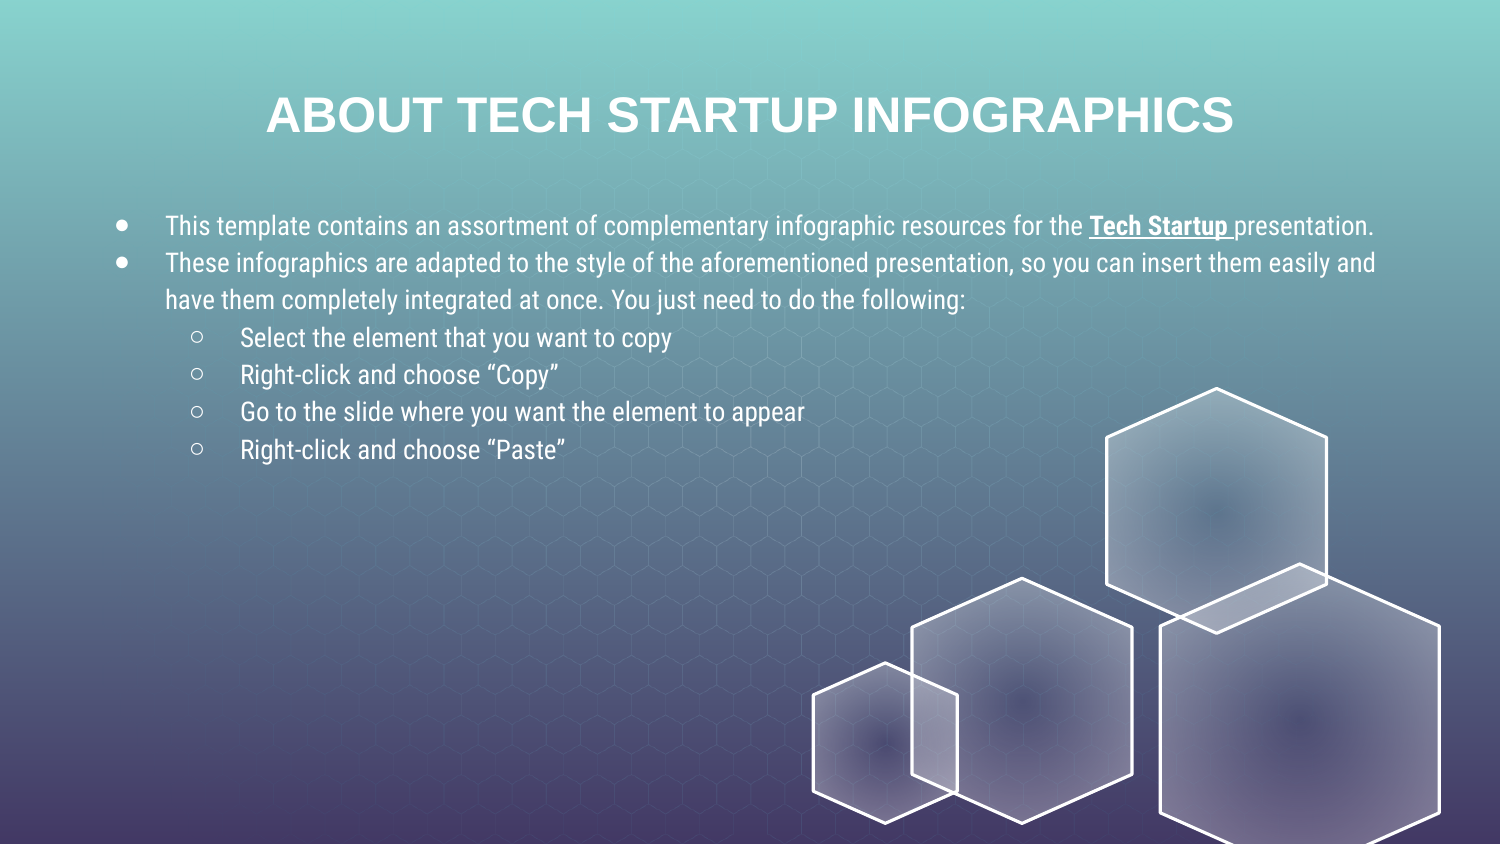

# ABOUT TECH STARTUP INFOGRAPHICS
This template contains an assortment of complementary infographic resources for the Tech Startup presentation.
These infographics are adapted to the style of the aforementioned presentation, so you can insert them easily and have them completely integrated at once. You just need to do the following:
Select the element that you want to copy
Right-click and choose “Copy”
Go to the slide where you want the element to appear
Right-click and choose “Paste”